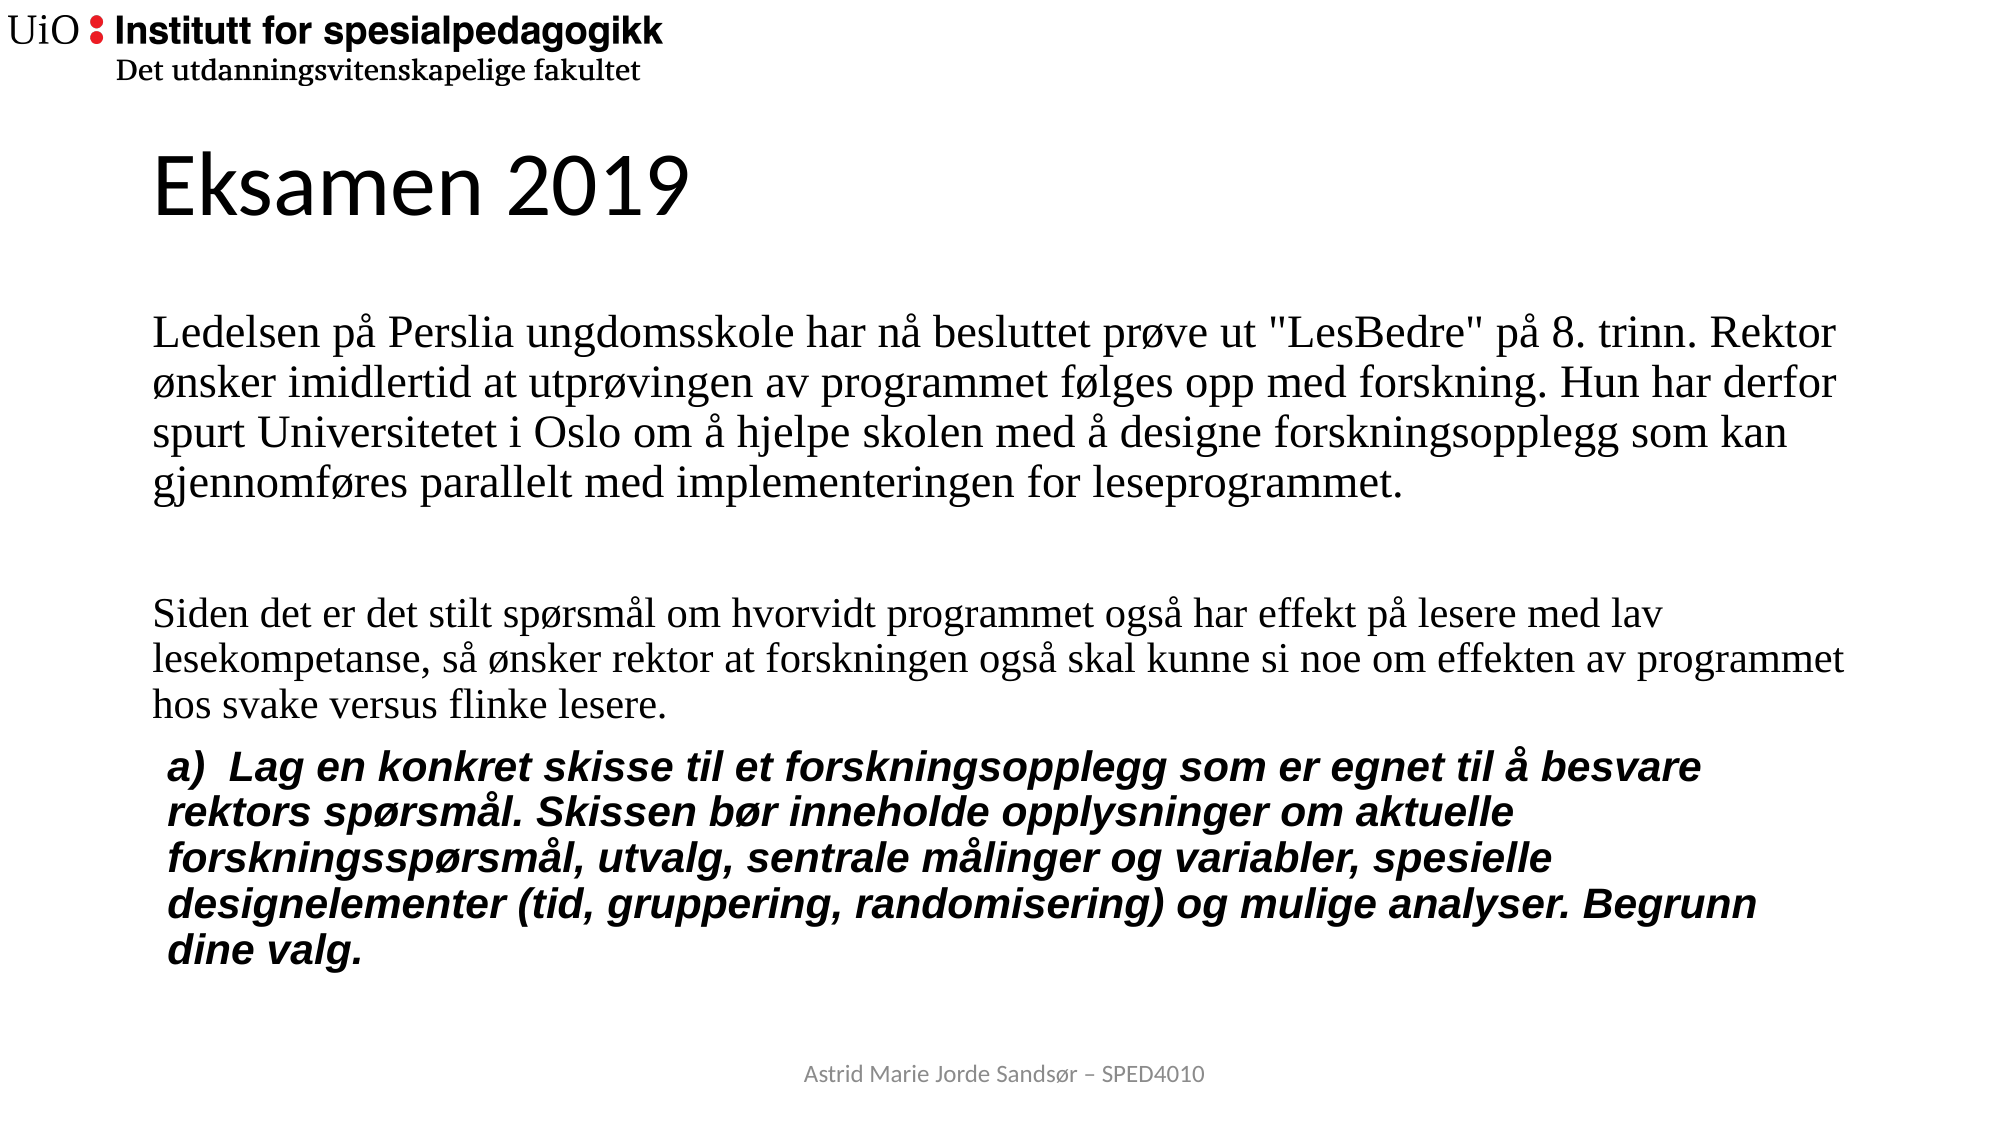

# Eksamen 2019
Ledelsen på Perslia ungdomsskole har nå besluttet prøve ut "LesBedre" på 8. trinn. Rektor ønsker imidlertid at utprøvingen av programmet følges opp med forskning. Hun har derfor spurt Universitetet i Oslo om å hjelpe skolen med å designe forskningsopplegg som kan gjennomføres parallelt med implementeringen for leseprogrammet.

Siden det er det stilt spørsmål om hvorvidt programmet også har effekt på lesere med lav lesekompetanse, så ønsker rektor at forskningen også skal kunne si noe om effekten av programmet hos svake versus flinke lesere.
a)  Lag en konkret skisse til et forskningsopplegg som er egnet til å besvare rektors spørsmål. Skissen bør inneholde opplysninger om aktuelle forskningsspørsmål, utvalg, sentrale målinger og variabler, spesielle designelementer (tid, gruppering, randomisering) og mulige analyser. Begrunn dine valg.
Astrid Marie Jorde Sandsør – SPED4010